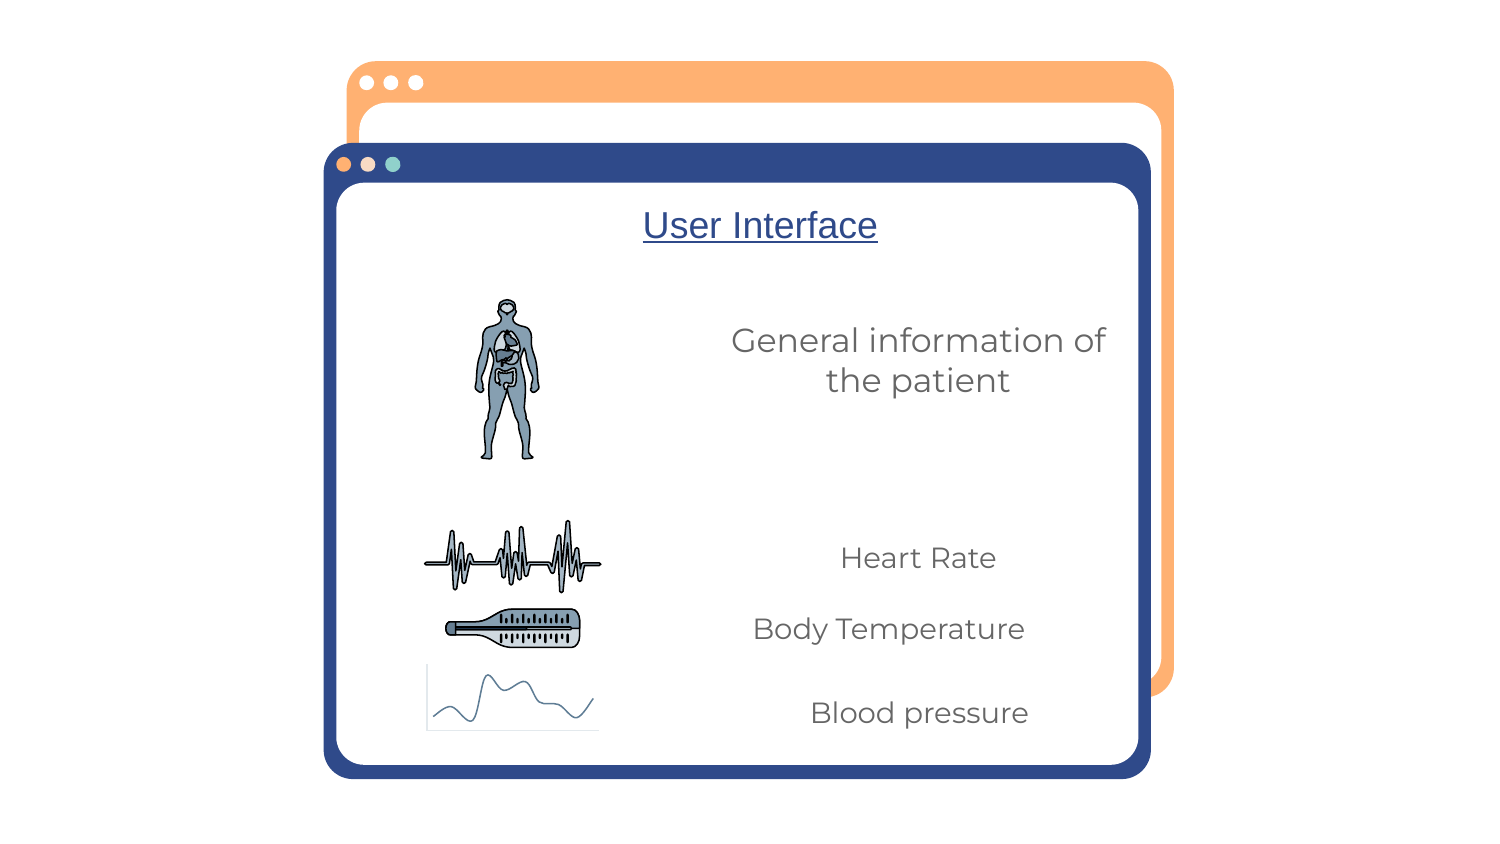

User Interface

General information of the patient

Heart Rate

Body Temperature

Blood pressure